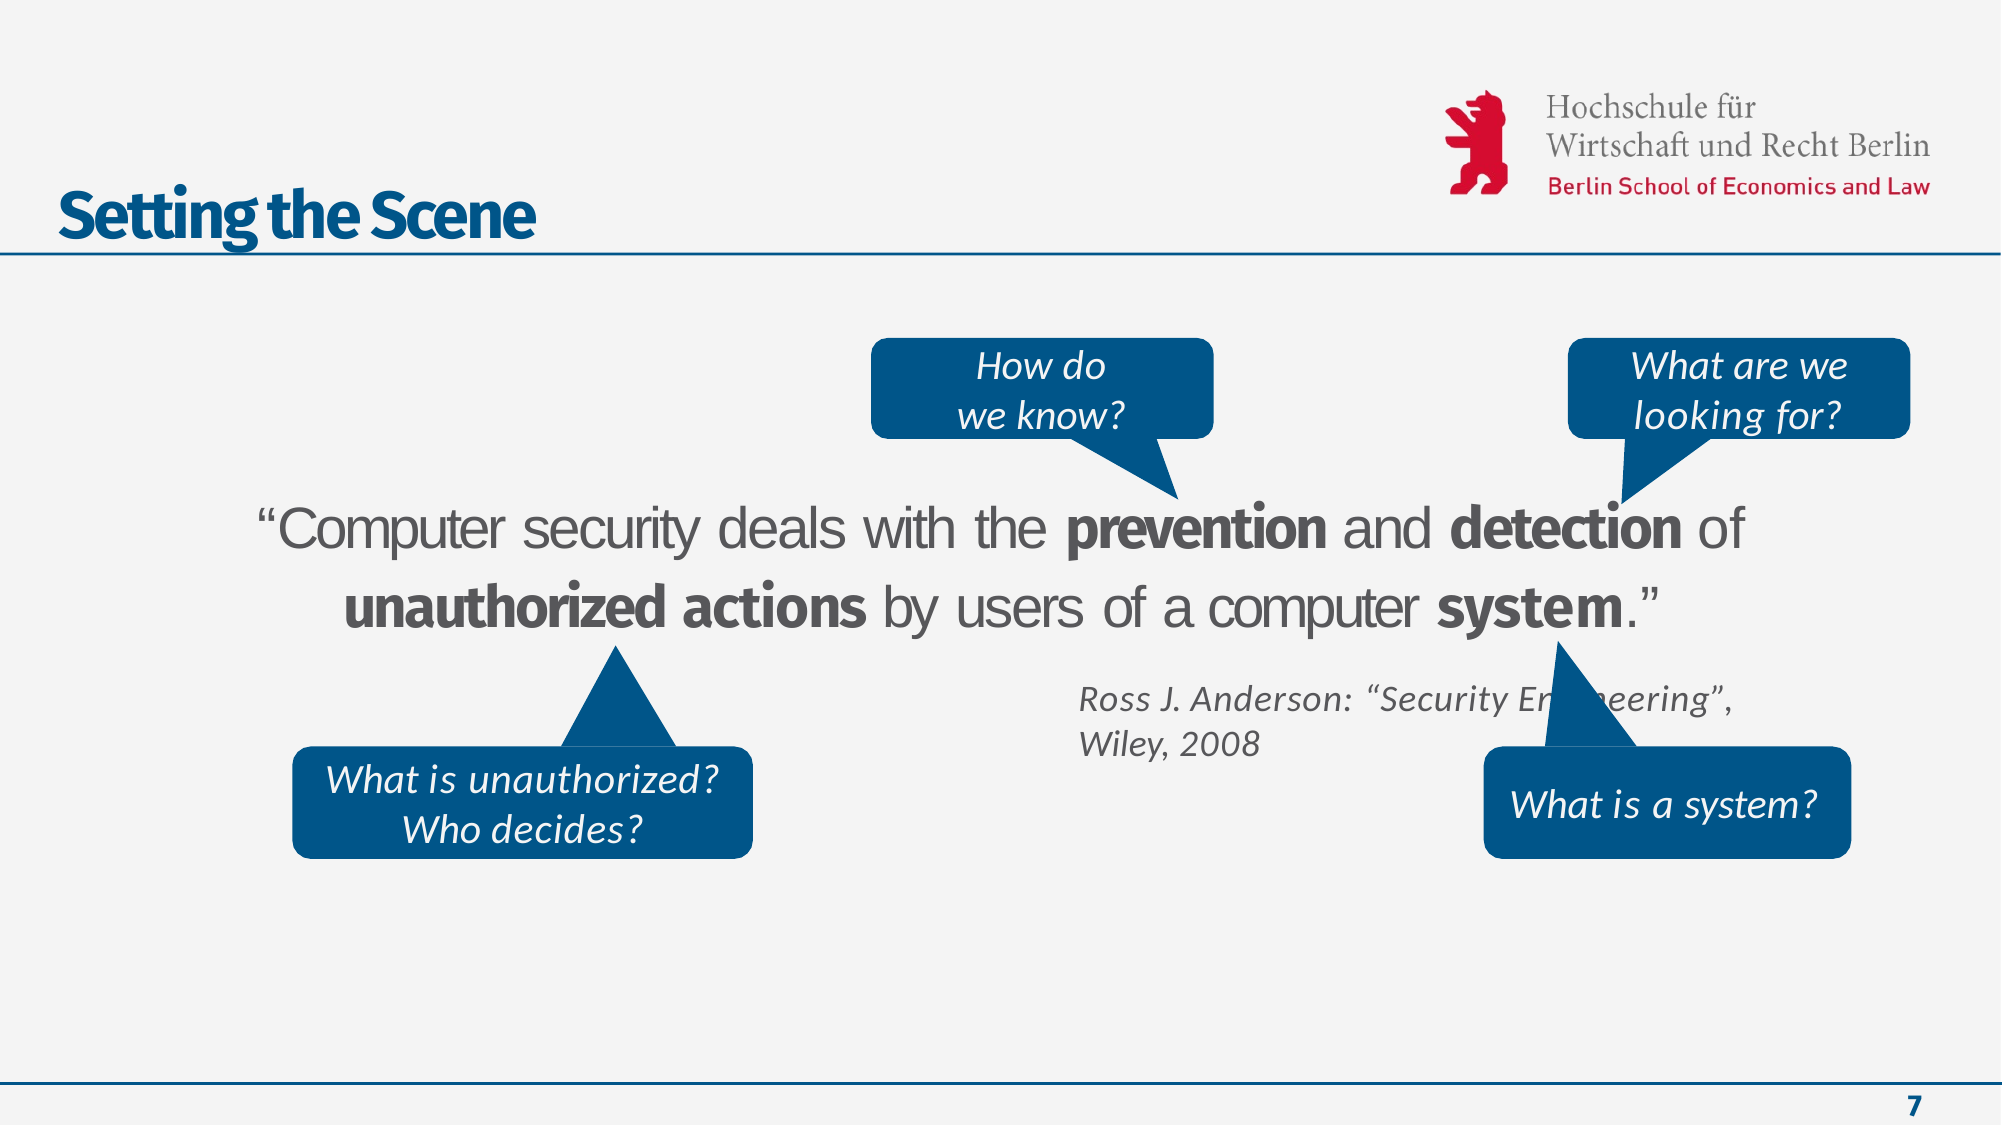

# Setting the Scene
How do
we know?
What are we
looking for?

“Computer security deals with the prevention and detection of
unauthorized actions by users of a computer system.”
Ross J. Anderson: “Security Engineering”, Wiley, 2008

What is unauthorized?
Who decides?
What is a system?
7